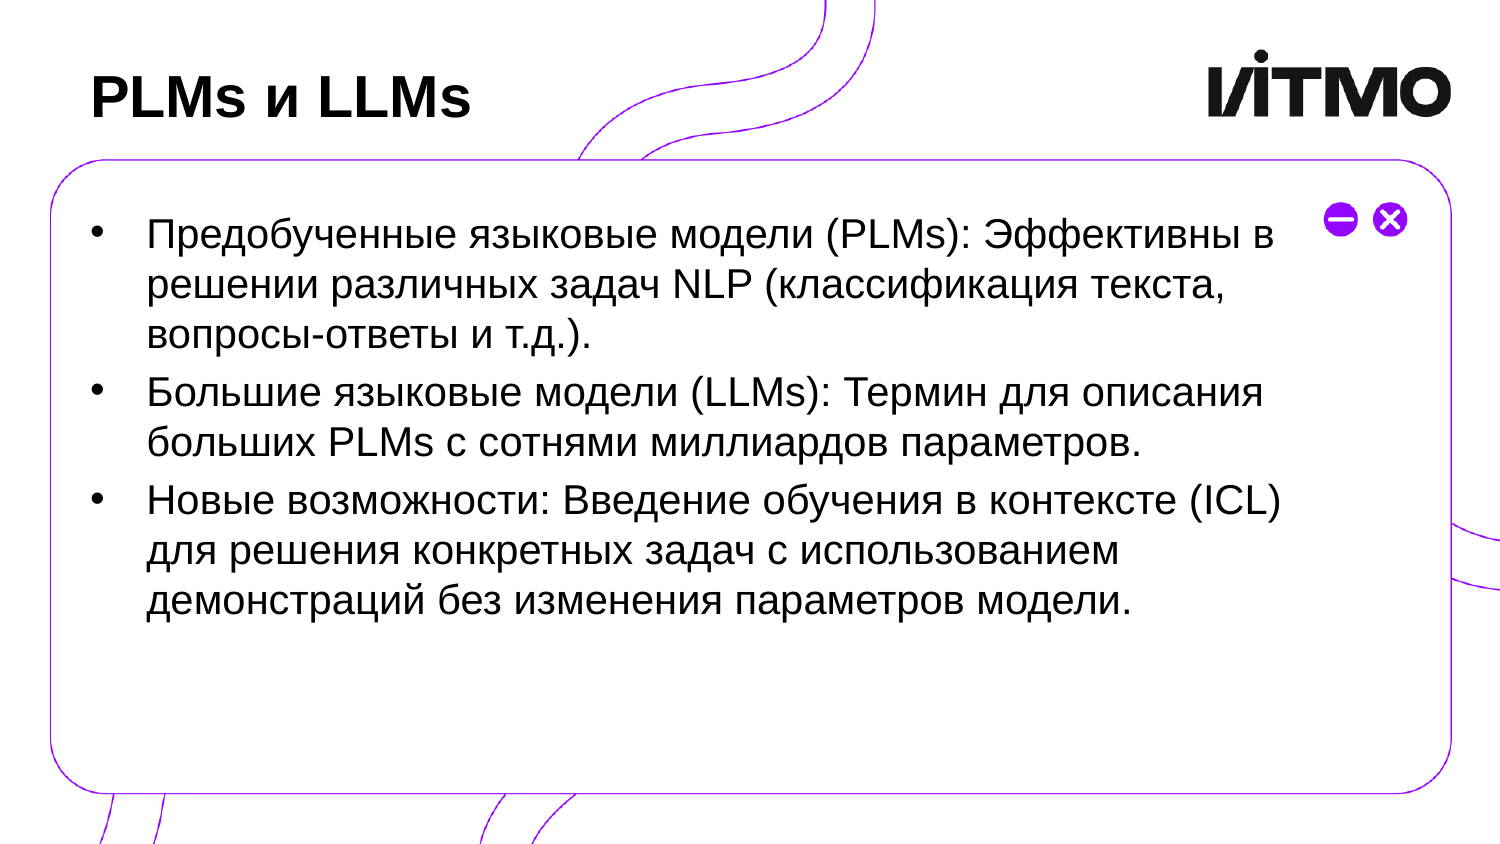

# PLMs и LLMs
Предобученные языковые модели (PLMs): Эффективны в решении различных задач NLP (классификация текста, вопросы-ответы и т.д.).
Большие языковые модели (LLMs): Термин для описания больших PLMs с сотнями миллиардов параметров.
Новые возможности: Введение обучения в контексте (ICL) для решения конкретных задач с использованием демонстраций без изменения параметров модели.